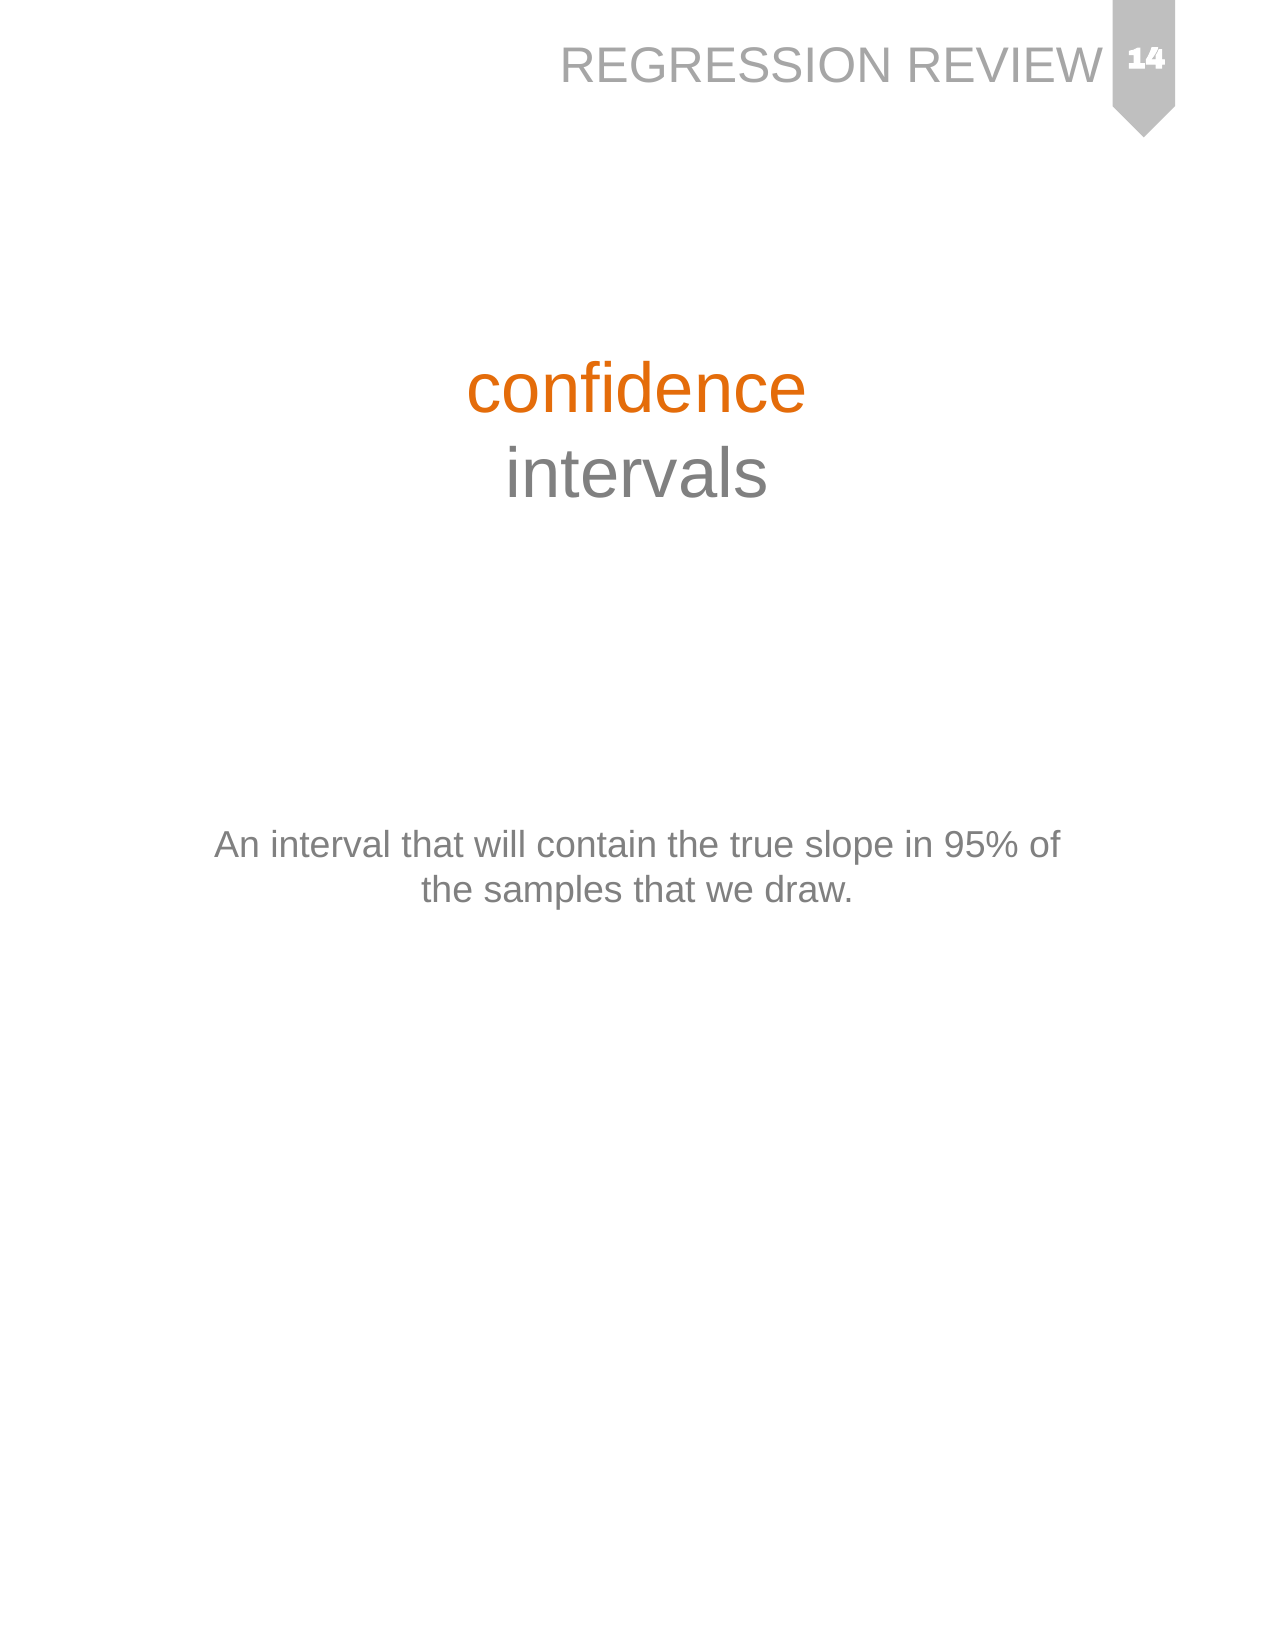

14
Regression Review
confidence
intervals
An interval that will contain the true slope in 95% of the samples that we draw.